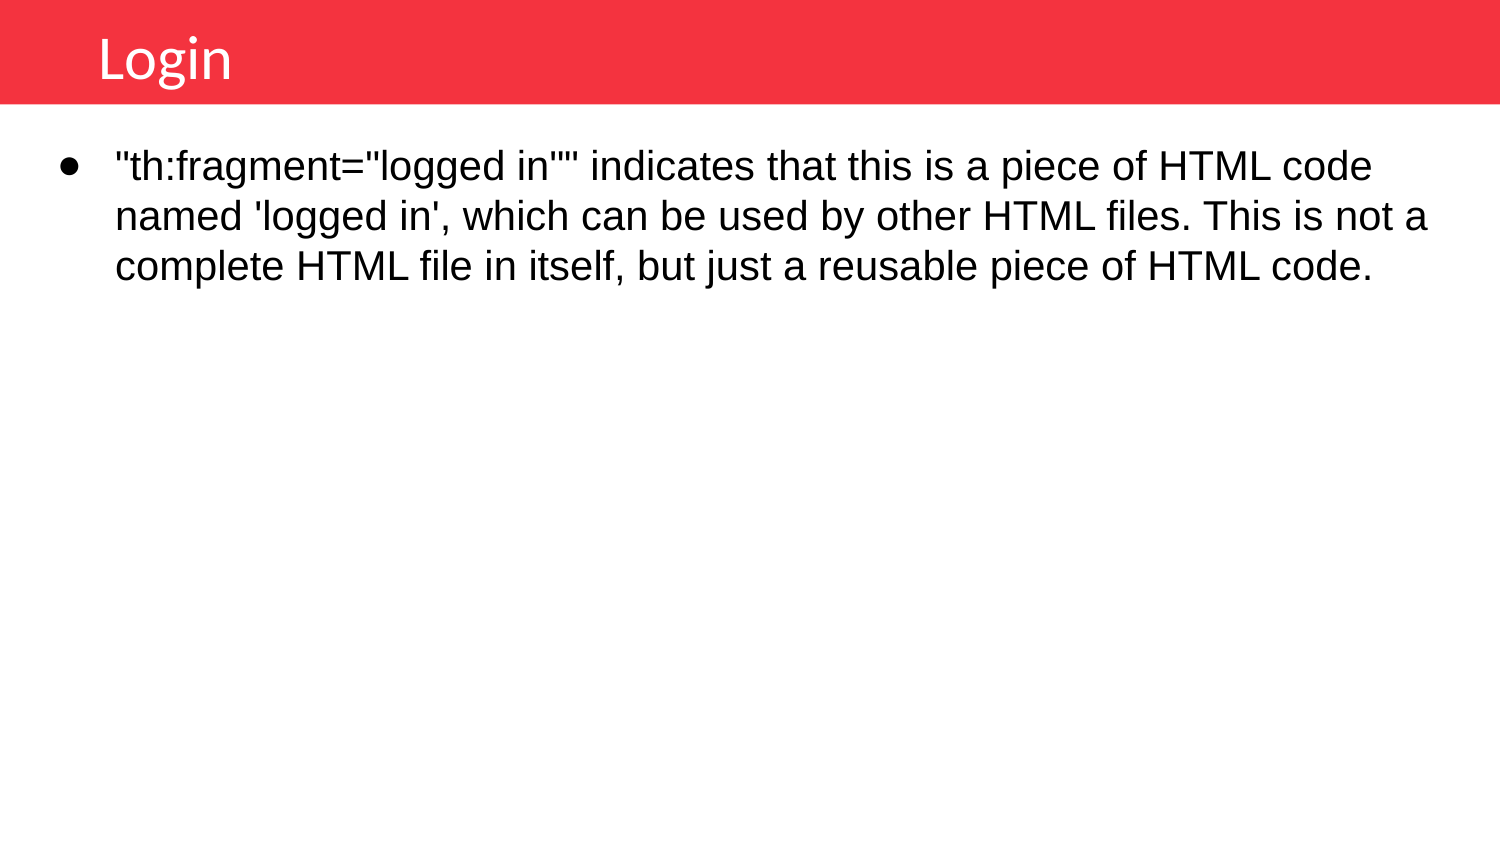

Login

"th:fragment="logged in"" indicates that this is a piece of HTML code named 'logged in', which can be used by other HTML files. This is not a complete HTML file in itself, but just a reusable piece of HTML code.